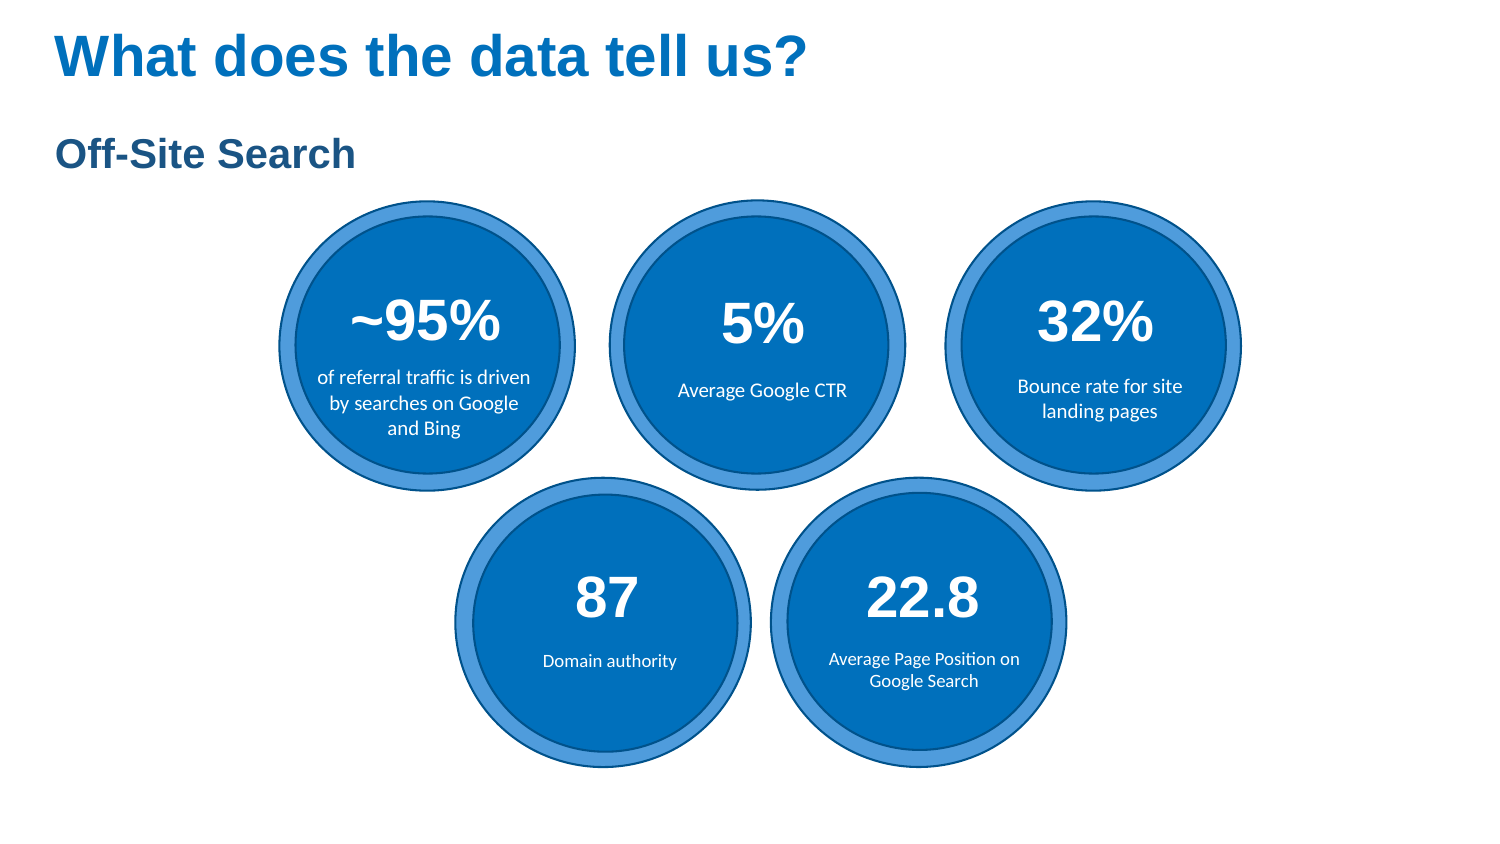

# What does the data tell us?
Off-Site Search

~95%
32%
5%
of referral traffic is driven by searches on Google and Bing
Bounce rate for site landing pages
Average Google CTR

87
22.8
Average Page Position on Google Search
Domain authority